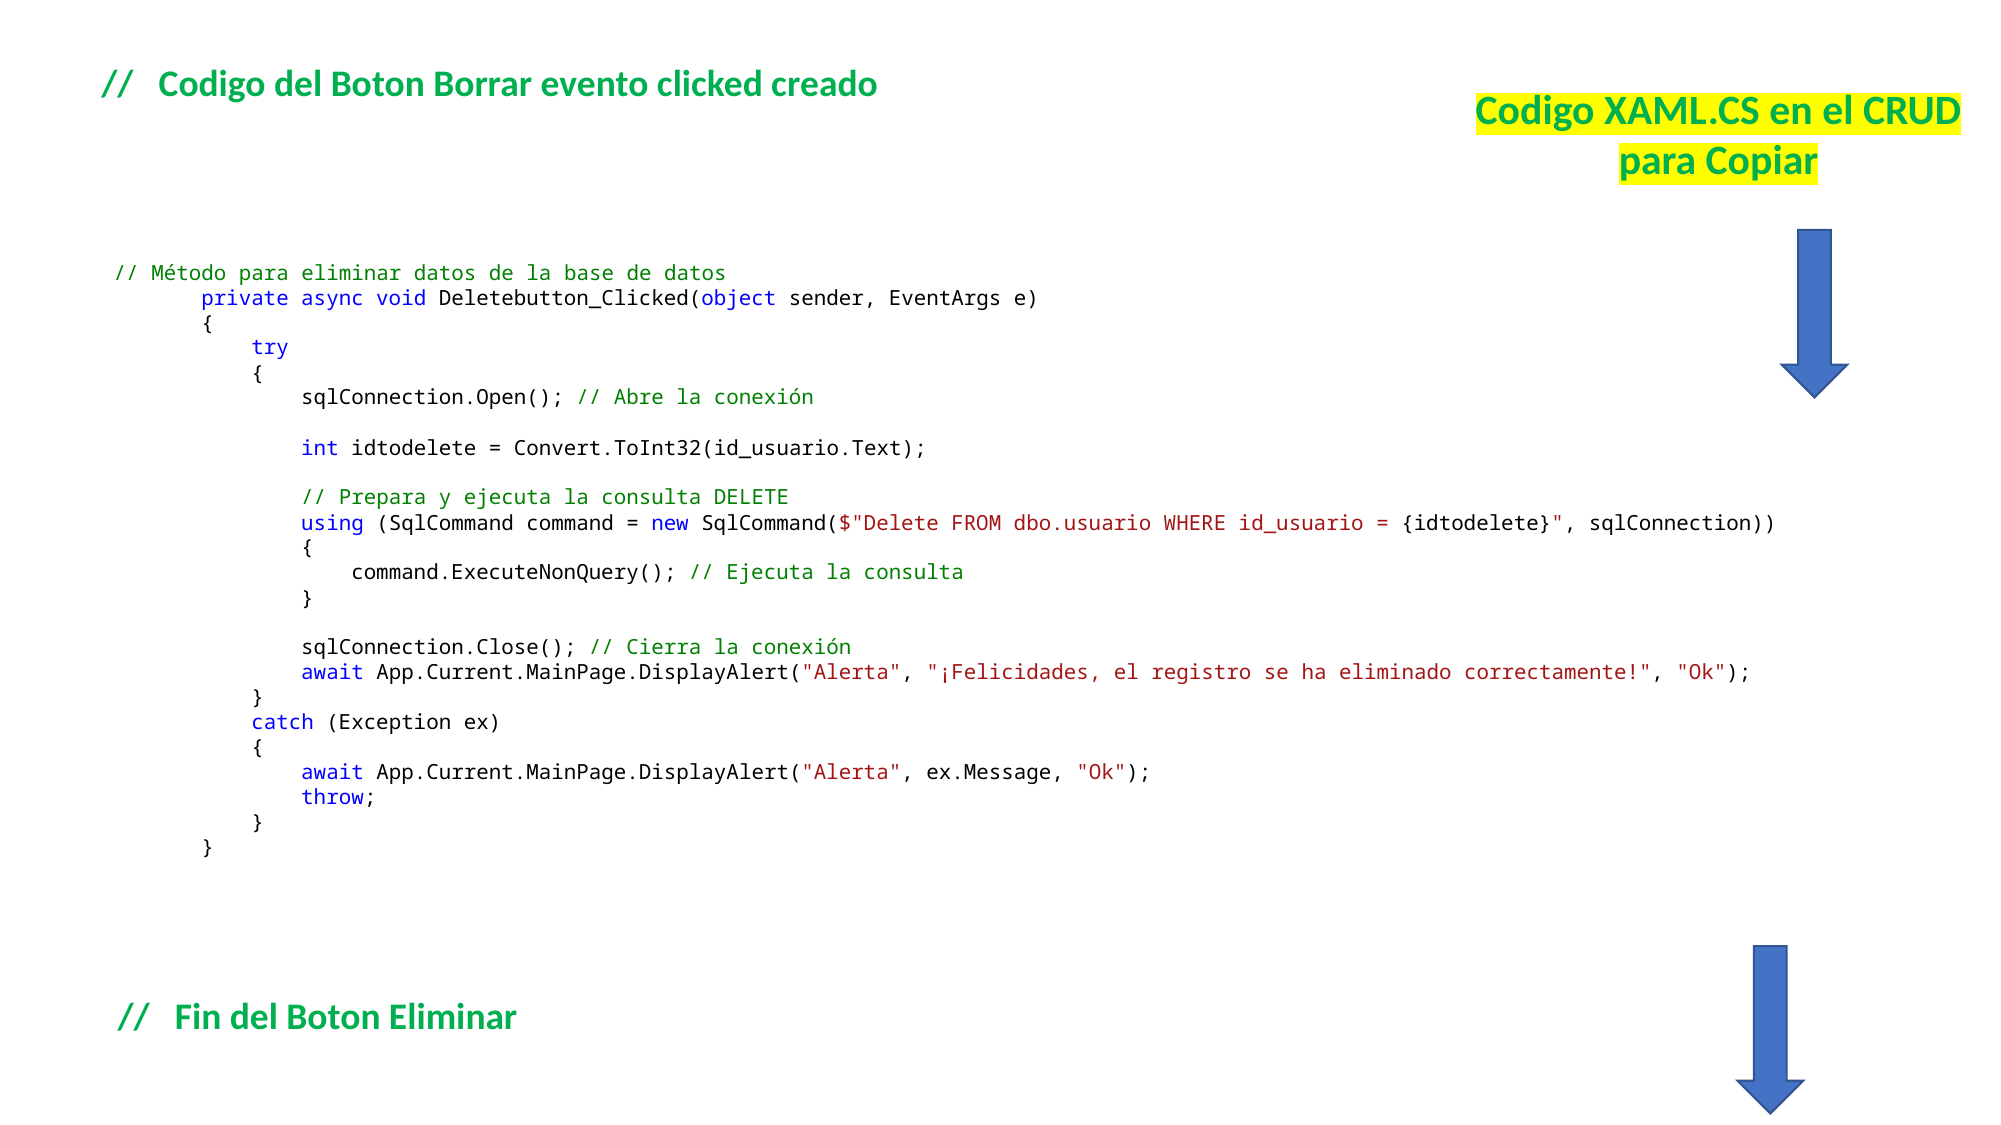

//   Codigo del Boton Borrar evento clicked creado
Codigo XAML.CS en el CRUD para Copiar

 // Método para eliminar datos de la base de datos
        private async void Deletebutton_Clicked(object sender, EventArgs e)
        {
            try
            {
                sqlConnection.Open(); // Abre la conexión

                int idtodelete = Convert.ToInt32(id_usuario.Text);

                // Prepara y ejecuta la consulta DELETE
                using (SqlCommand command = new SqlCommand($"Delete FROM dbo.usuario WHERE id_usuario = {idtodelete}", sqlConnection))
                {
                    command.ExecuteNonQuery(); // Ejecuta la consulta
                }

                sqlConnection.Close(); // Cierra la conexión
                await App.Current.MainPage.DisplayAlert("Alerta", "¡Felicidades, el registro se ha eliminado correctamente!", "Ok");
            }
            catch (Exception ex)
            {
                await App.Current.MainPage.DisplayAlert("Alerta", ex.Message, "Ok");
                throw;
            }
        }

//   Fin del Boton Eliminar